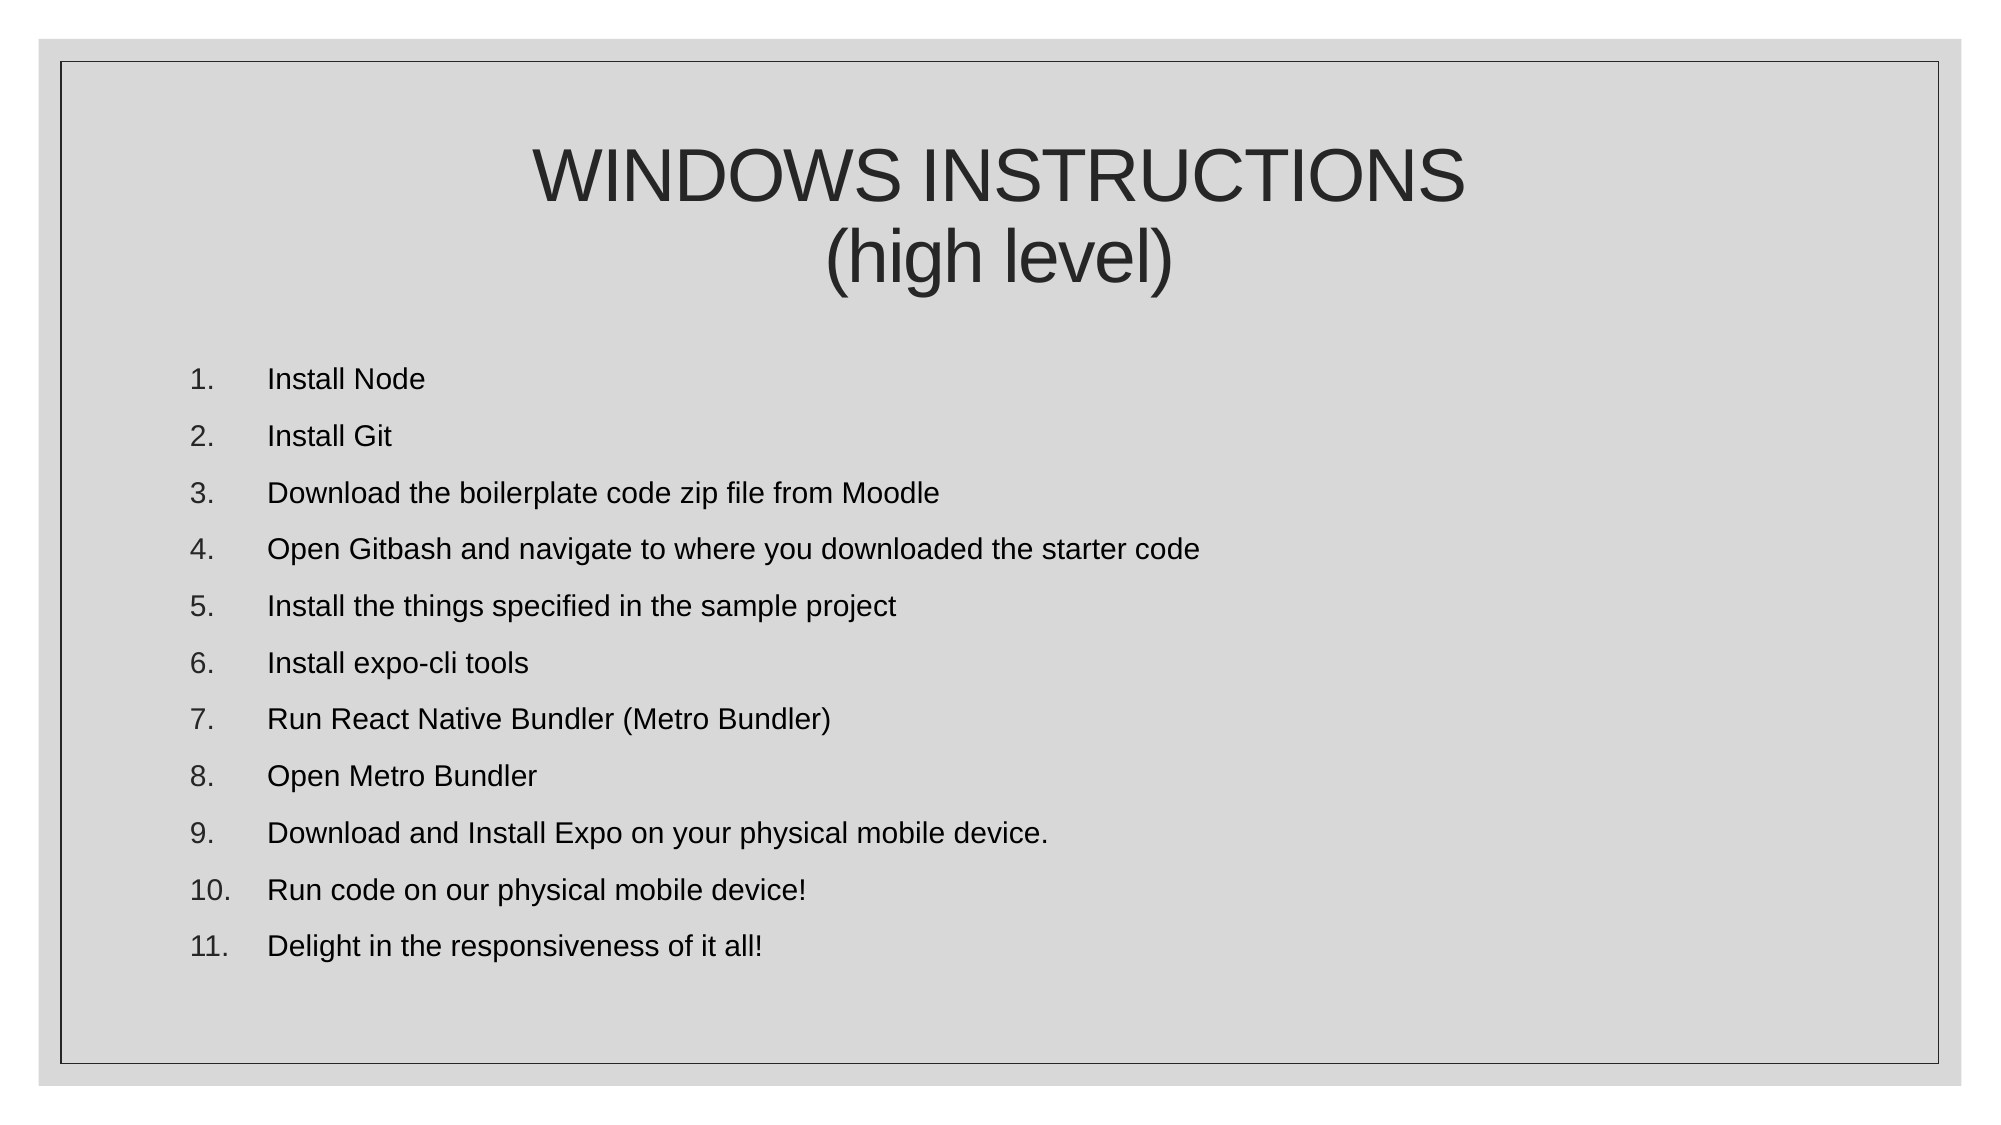

# WINDOWS INSTRUCTIONS (high level)
Install Node
Install Git
Download the boilerplate code zip file from Moodle
Open Gitbash and navigate to where you downloaded the starter code
Install the things specified in the sample project
Install expo-cli tools
Run React Native Bundler (Metro Bundler)
Open Metro Bundler
Download and Install Expo on your physical mobile device.
Run code on our physical mobile device!
Delight in the responsiveness of it all!